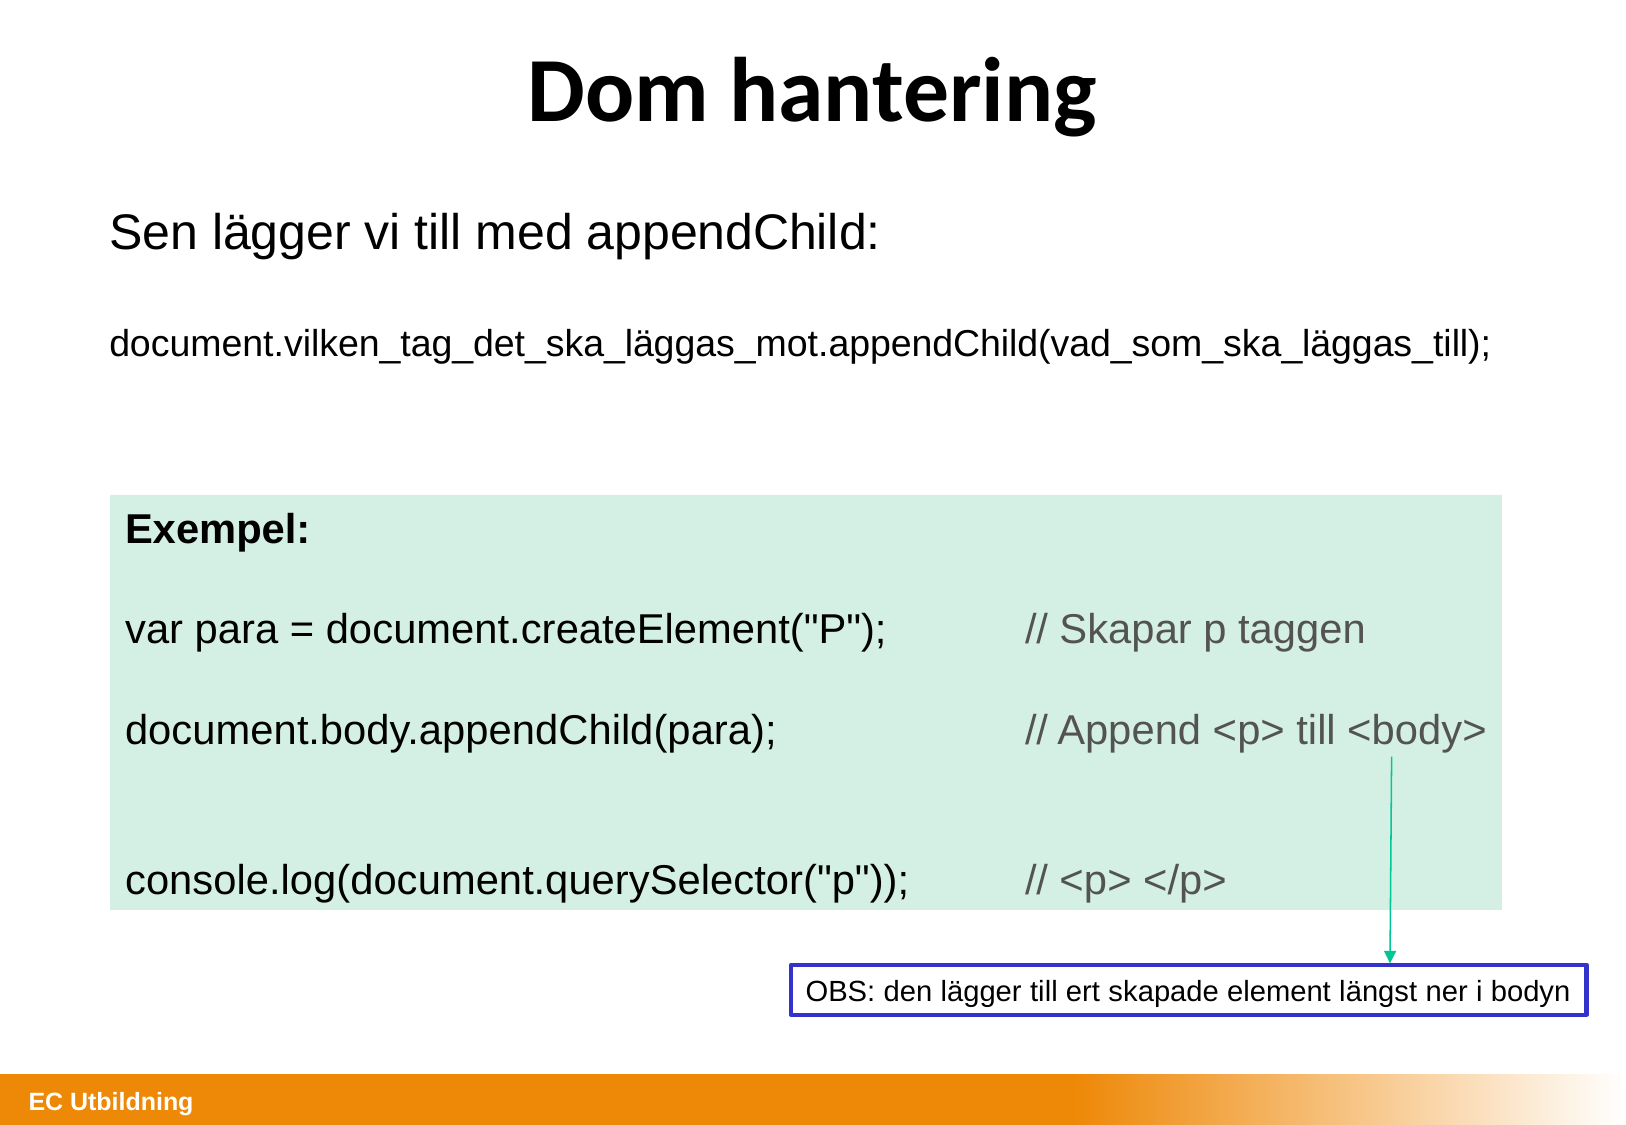

# Dom hantering
Sen lägger vi till med appendChild:

document.vilken_tag_det_ska_läggas_mot.appendChild(vad_som_ska_läggas_till);
Exempel:

var para = document.createElement("P");	// Skapar p taggen

document.body.appendChild(para);              	// Append <p> till <body>

console.log(document.querySelector("p"));	// <p> </p>

OBS: den lägger till ert skapade element längst ner i bodyn
EC Utbildning